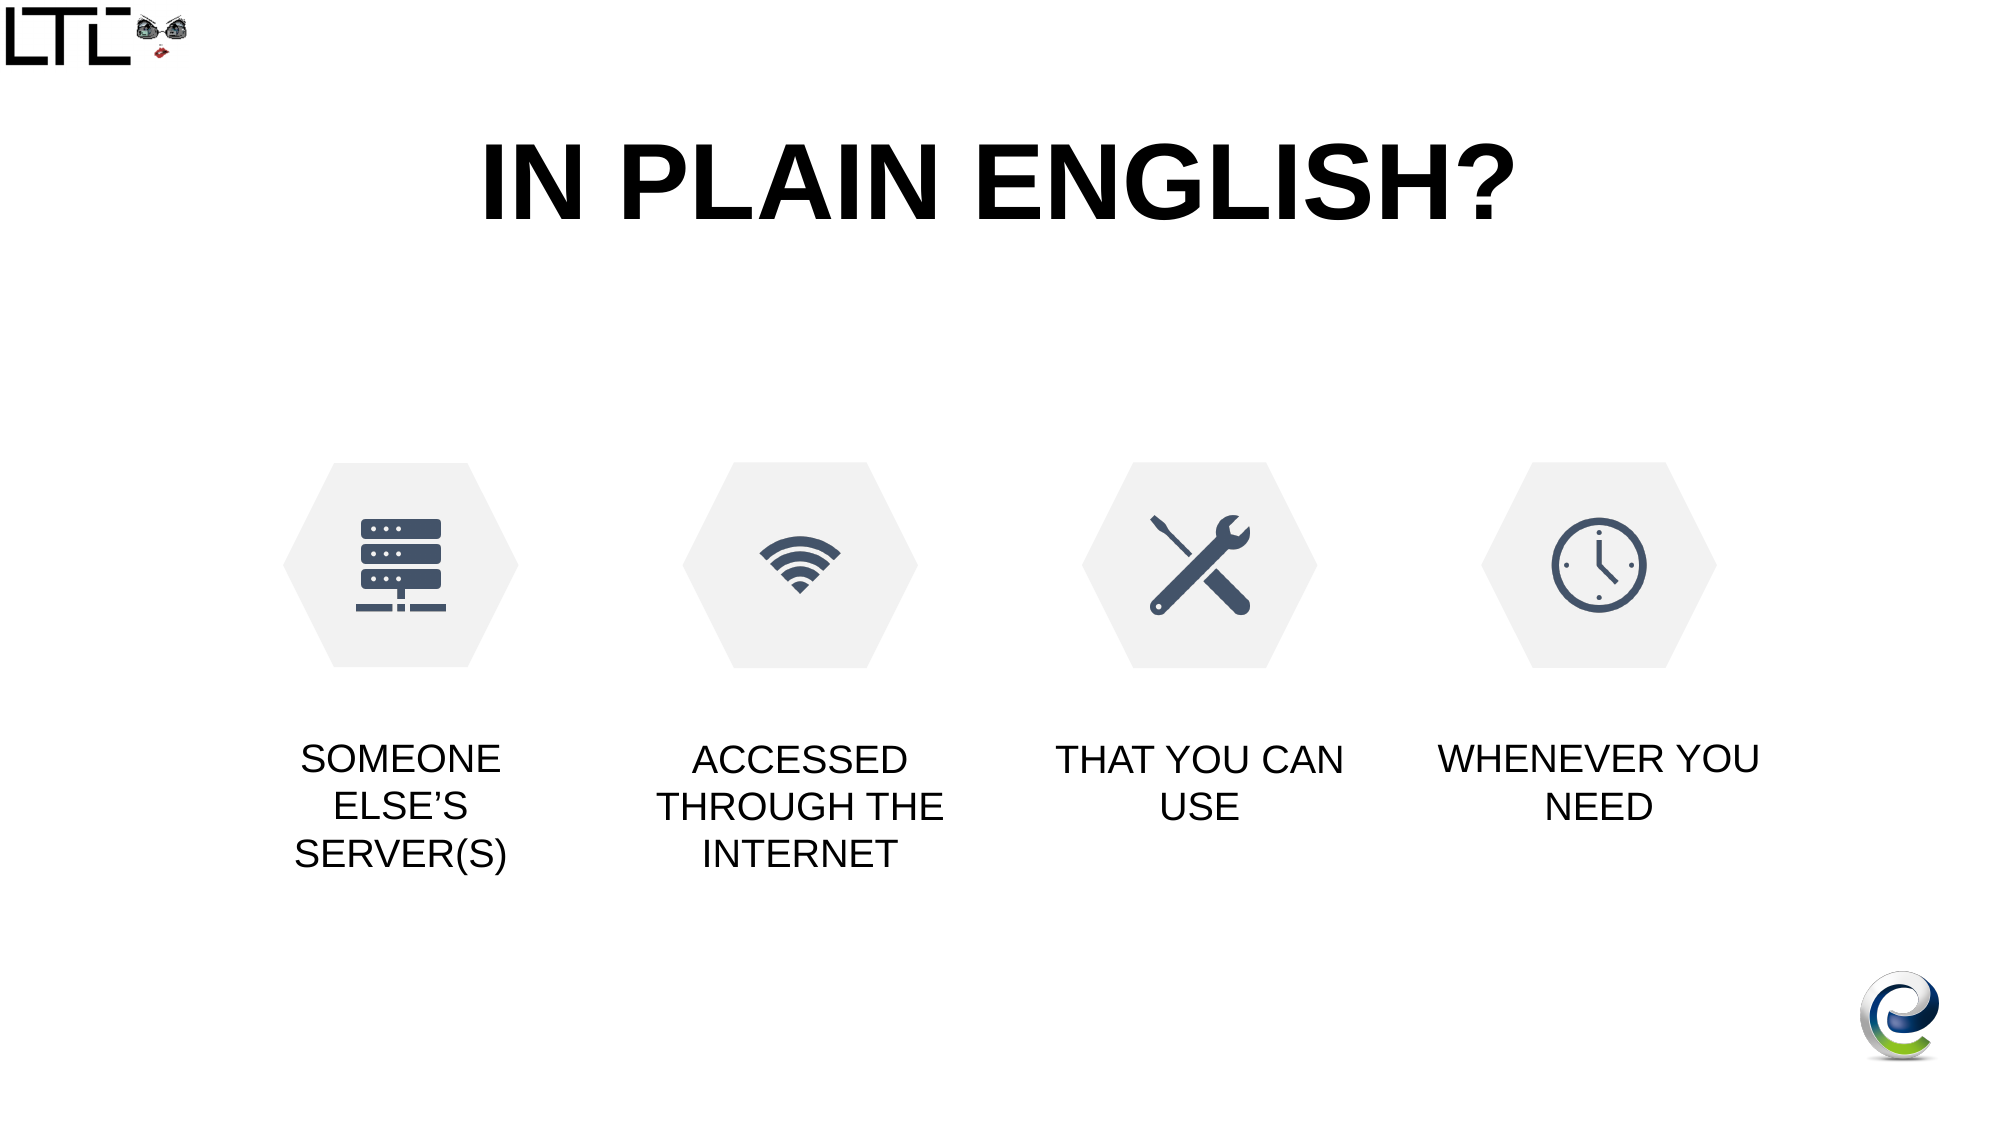

# In Plain English?
Someone else’s server(s)
Accessed through the internet
That you can use
Whenever you need